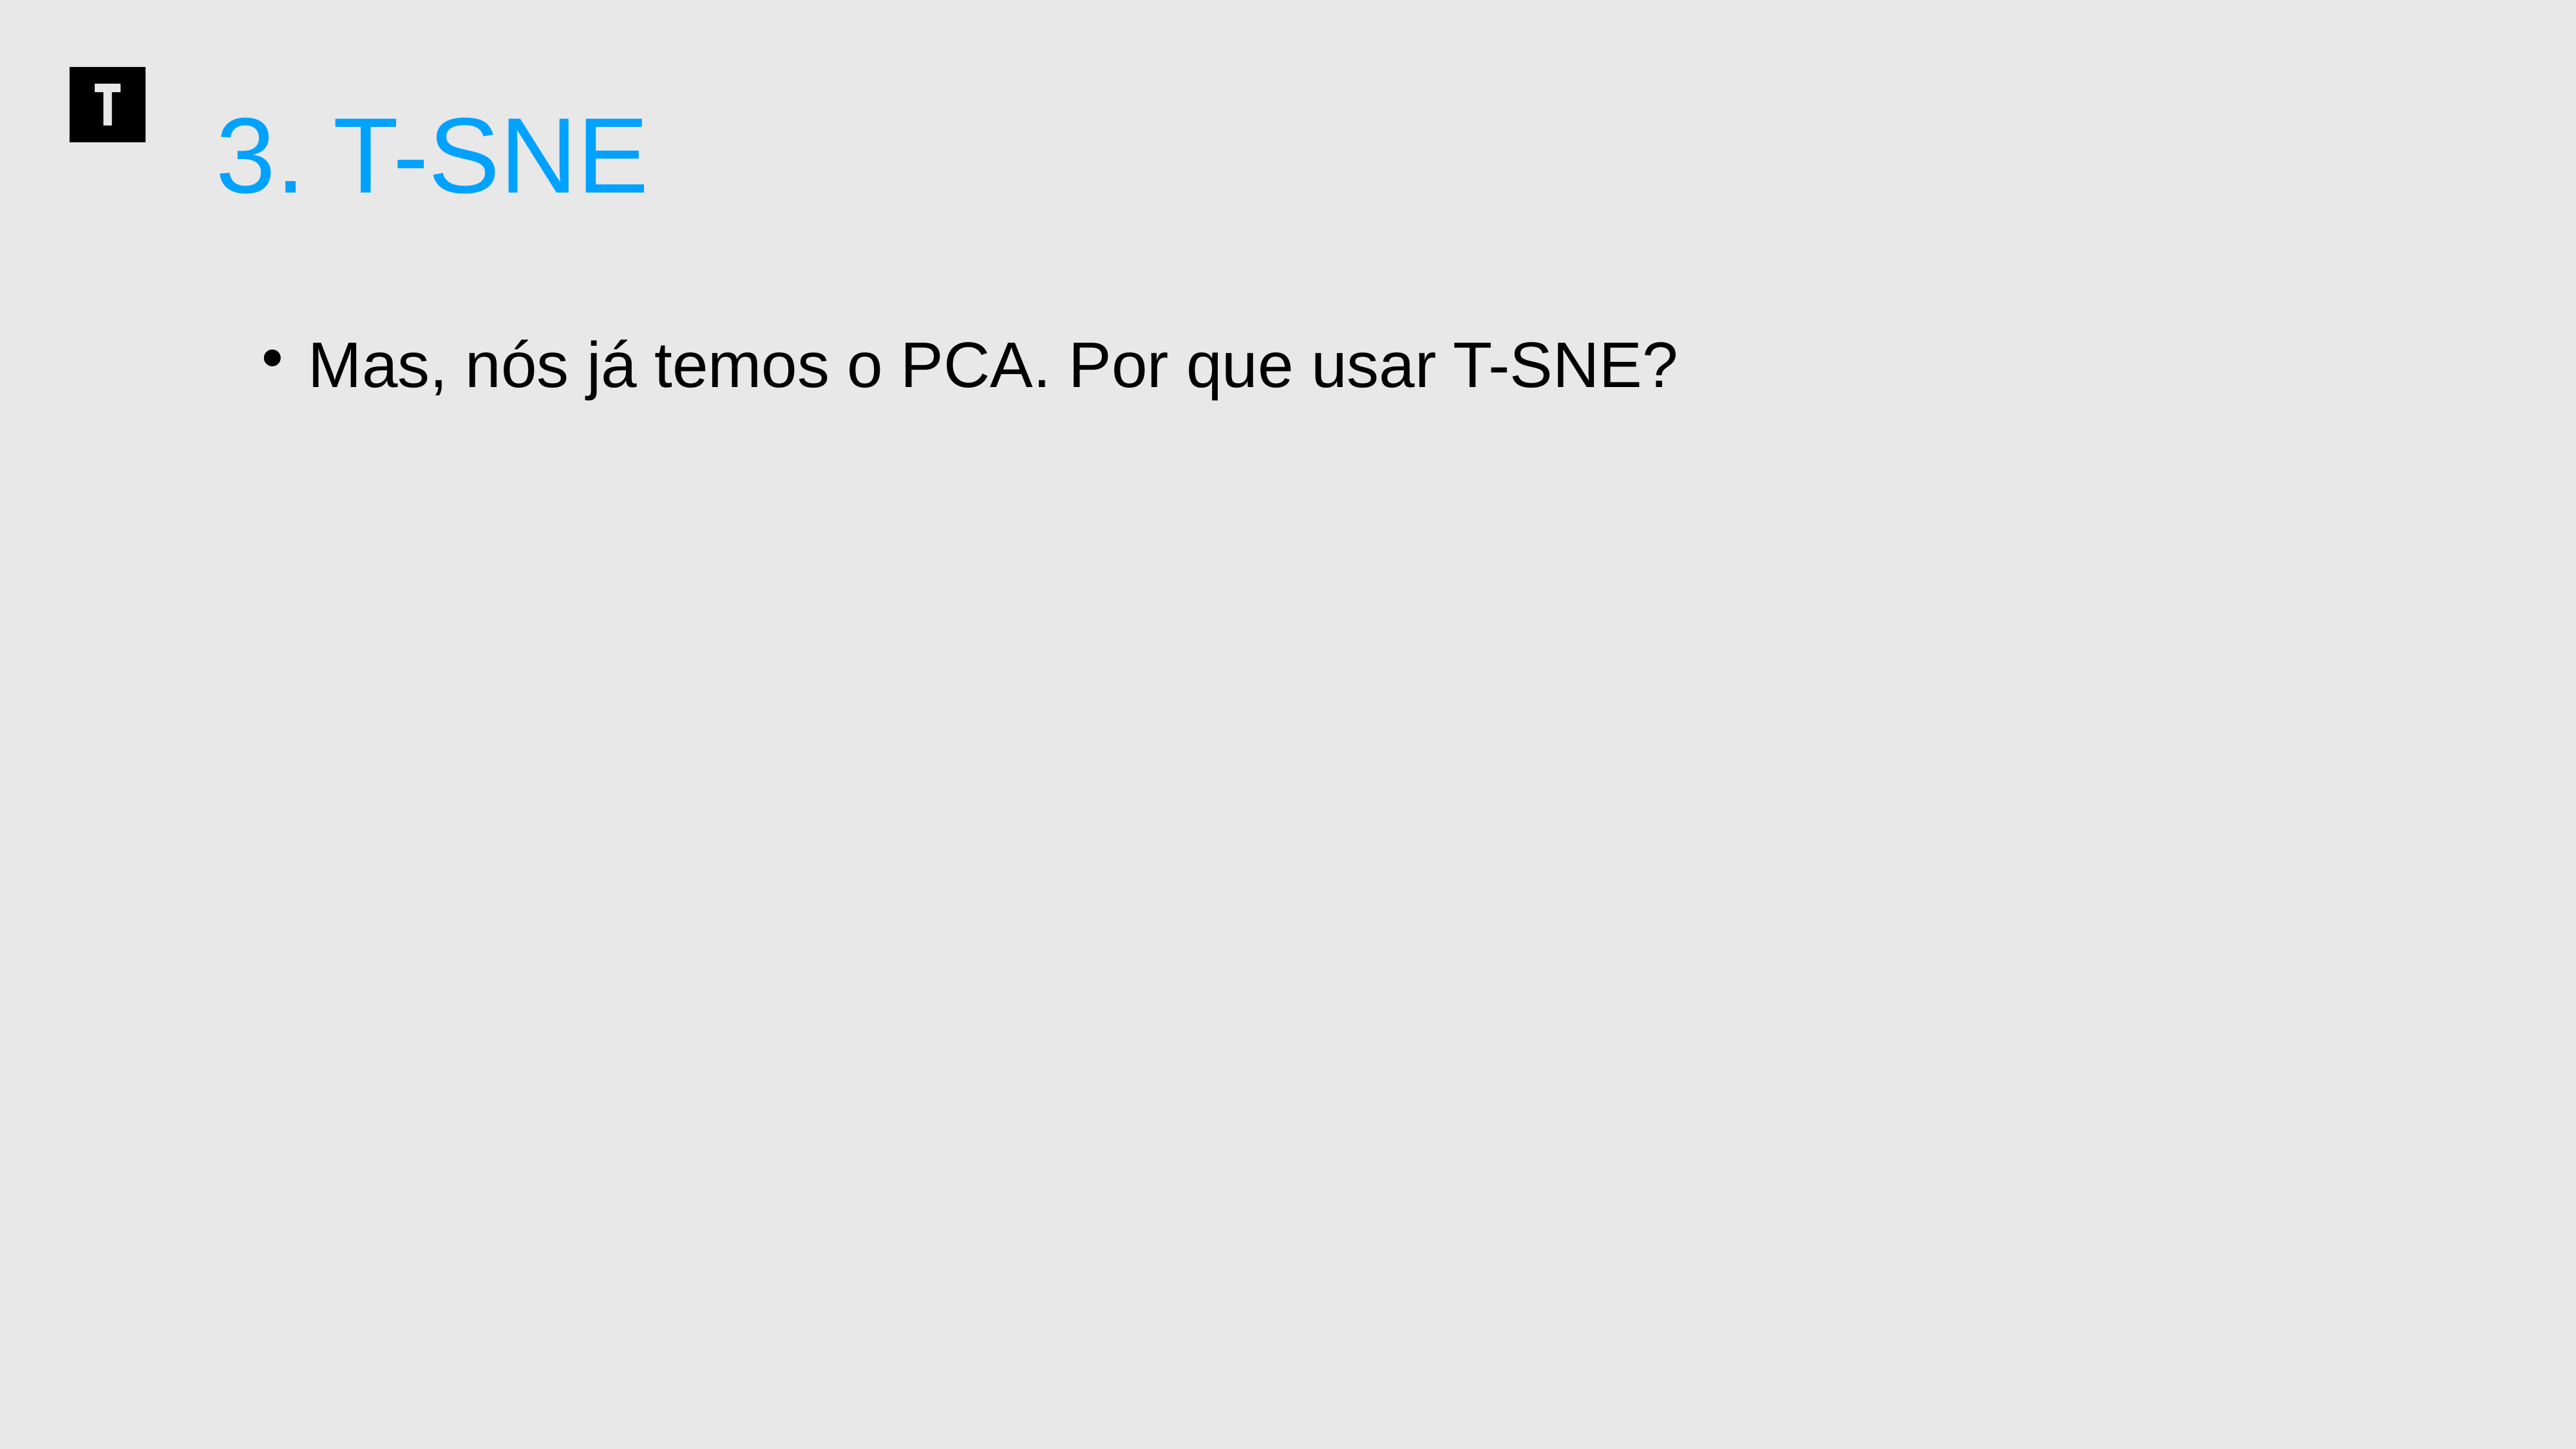

3. T-SNE

 Mas, nós já temos o PCA. Por que usar T-SNE?